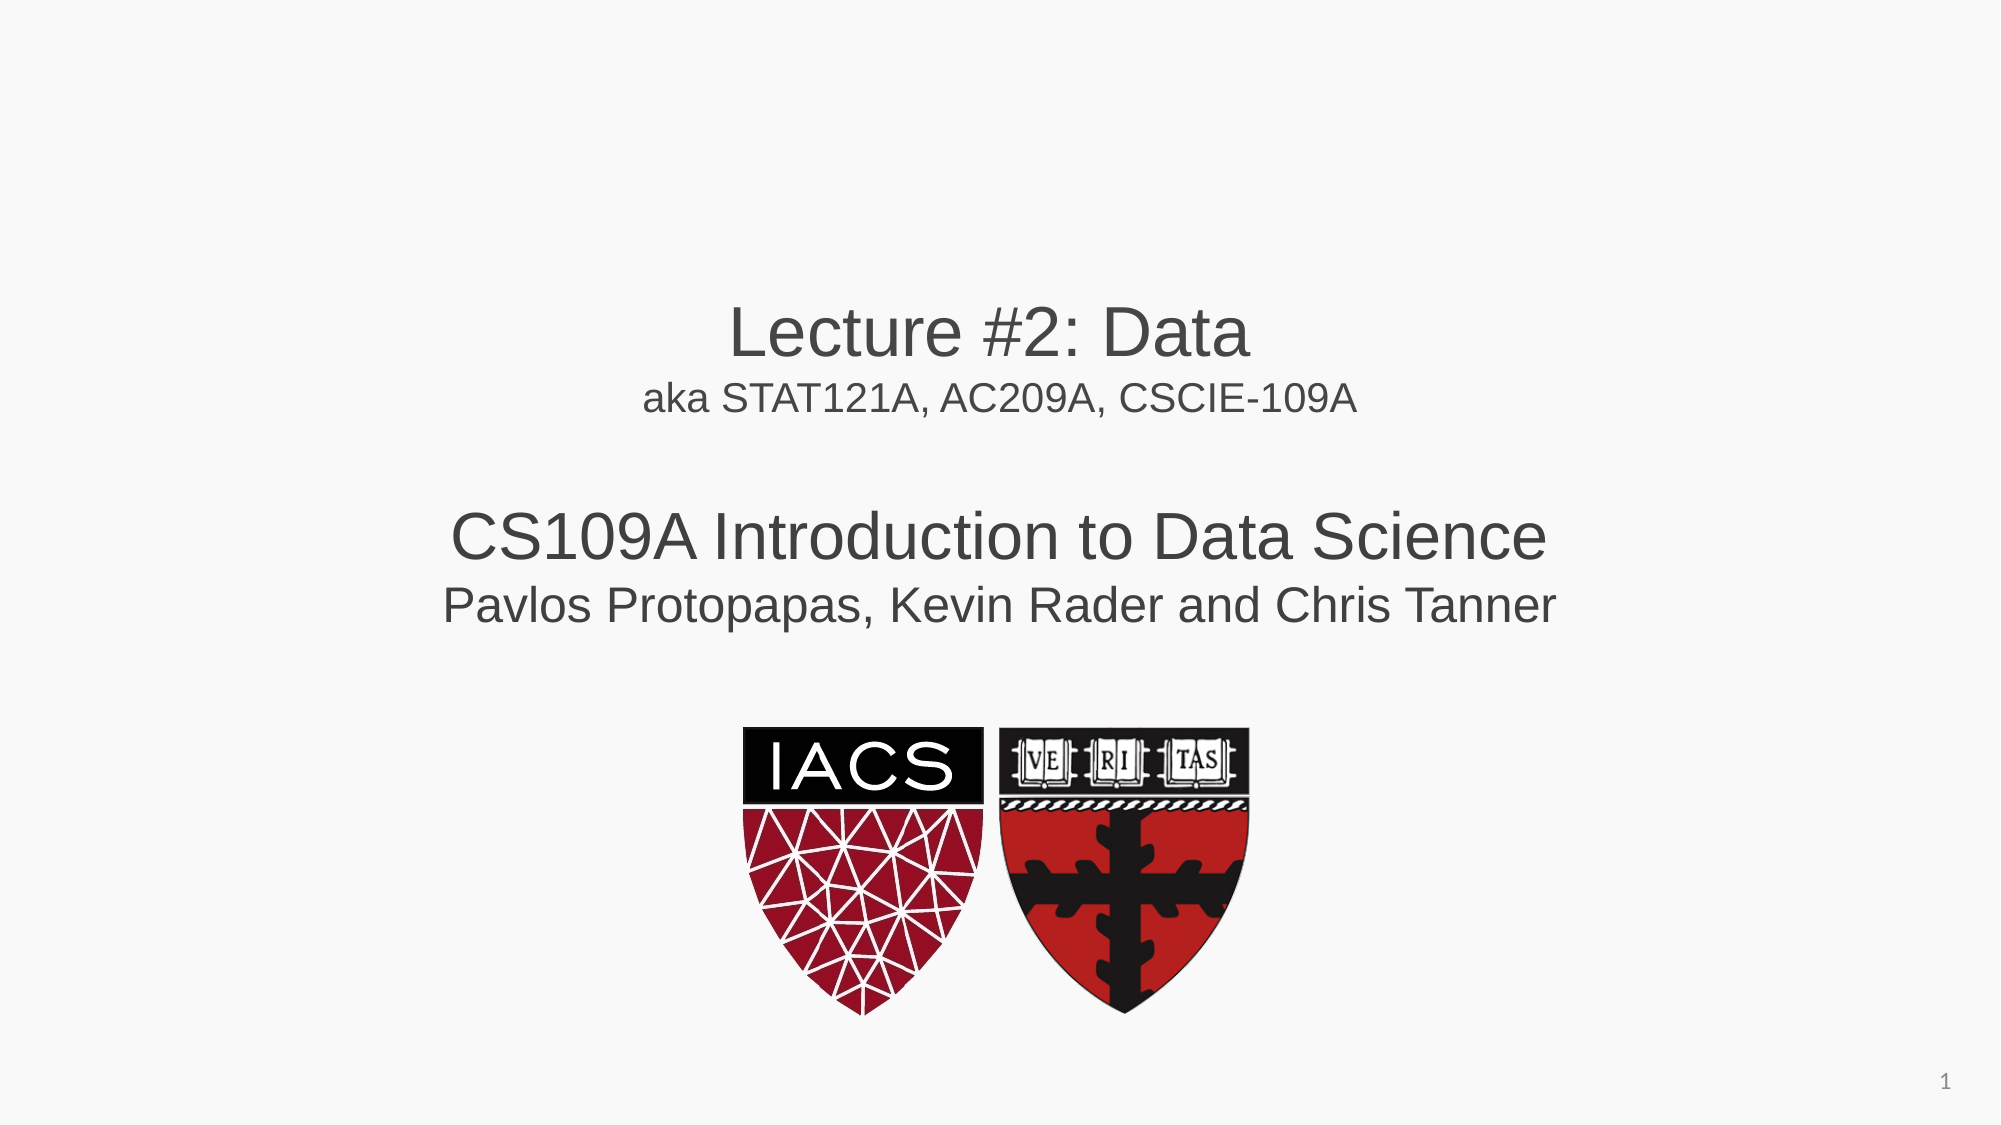

# Lecture #2: Data aka STAT121A, AC209A, CSCIE-109A
1